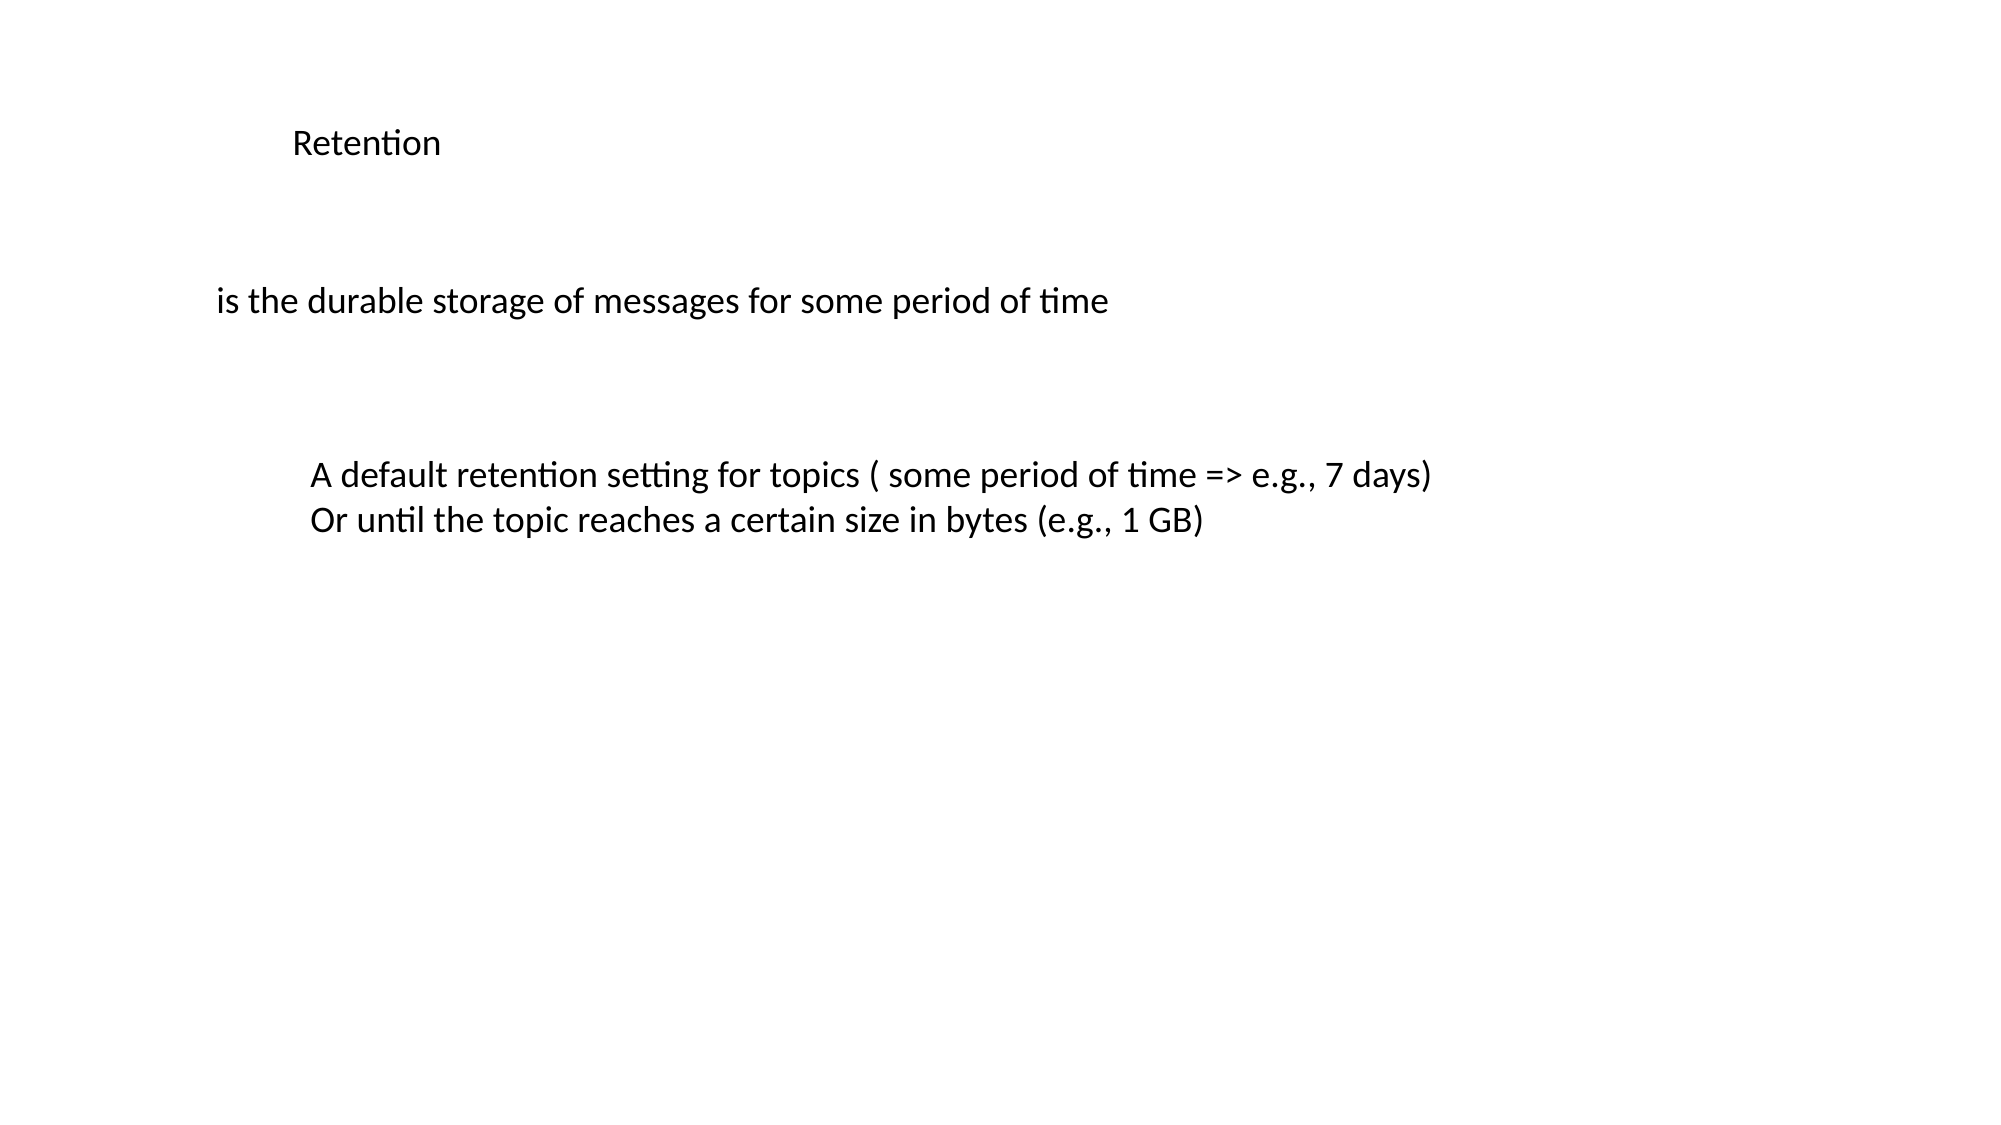

Retention
is the durable storage of messages for some period of time
A default retention setting for topics ( some period of time => e.g., 7 days)
Or until the topic reaches a certain size in bytes (e.g., 1 GB)